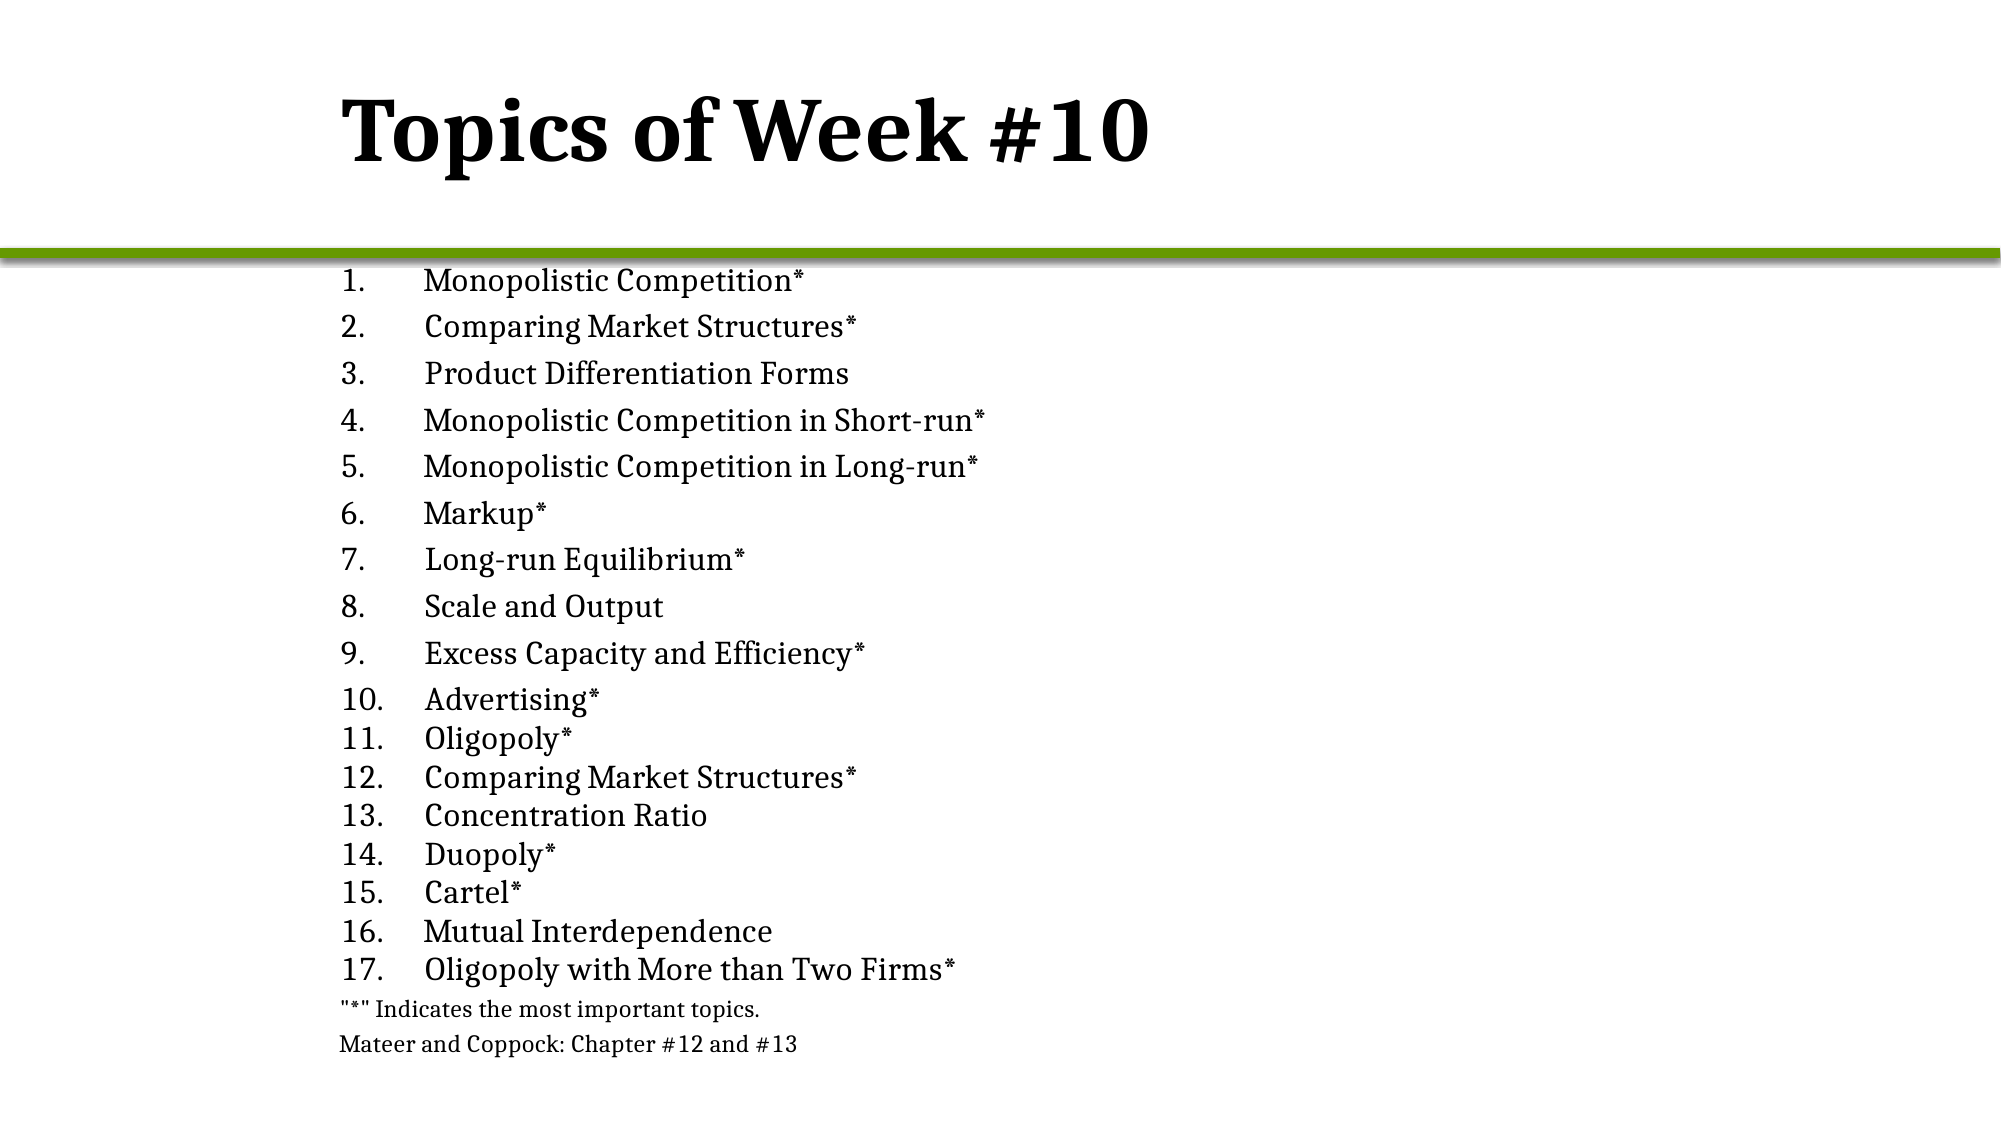

# Topics of Week #10
Monopolistic Competition*
Comparing Market Structures*
Product Differentiation Forms
Monopolistic Competition in Short-run*
Monopolistic Competition in Long-run*
Markup*
Long-run Equilibrium*
Scale and Output
Excess Capacity and Efficiency*
Advertising*
Oligopoly*
Comparing Market Structures*
Concentration Ratio
Duopoly*
Cartel*
Mutual Interdependence
Oligopoly with More than Two Firms*
"*" Indicates the most important topics.
Mateer and Coppock: Chapter #12 and #13